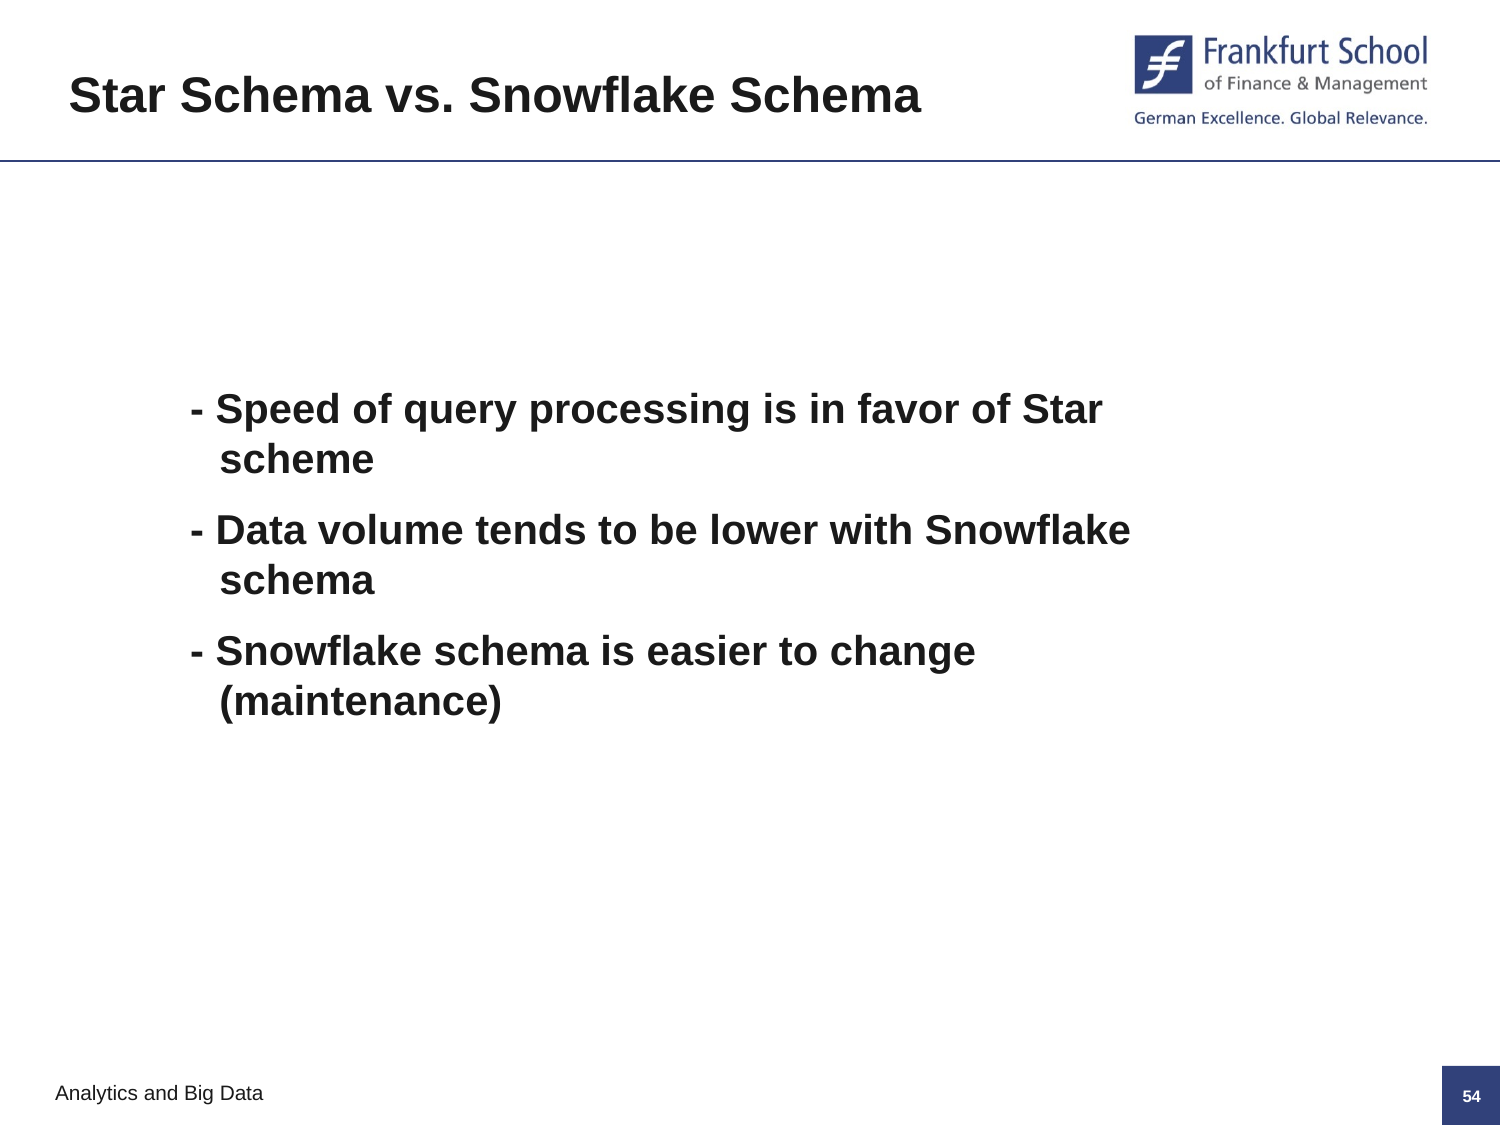

Star Schema vs. Snowflake Schema
- Speed of query processing is in favor of Star scheme
- Data volume tends to be lower with Snowflake schema
- Snowflake schema is easier to change (maintenance)
54